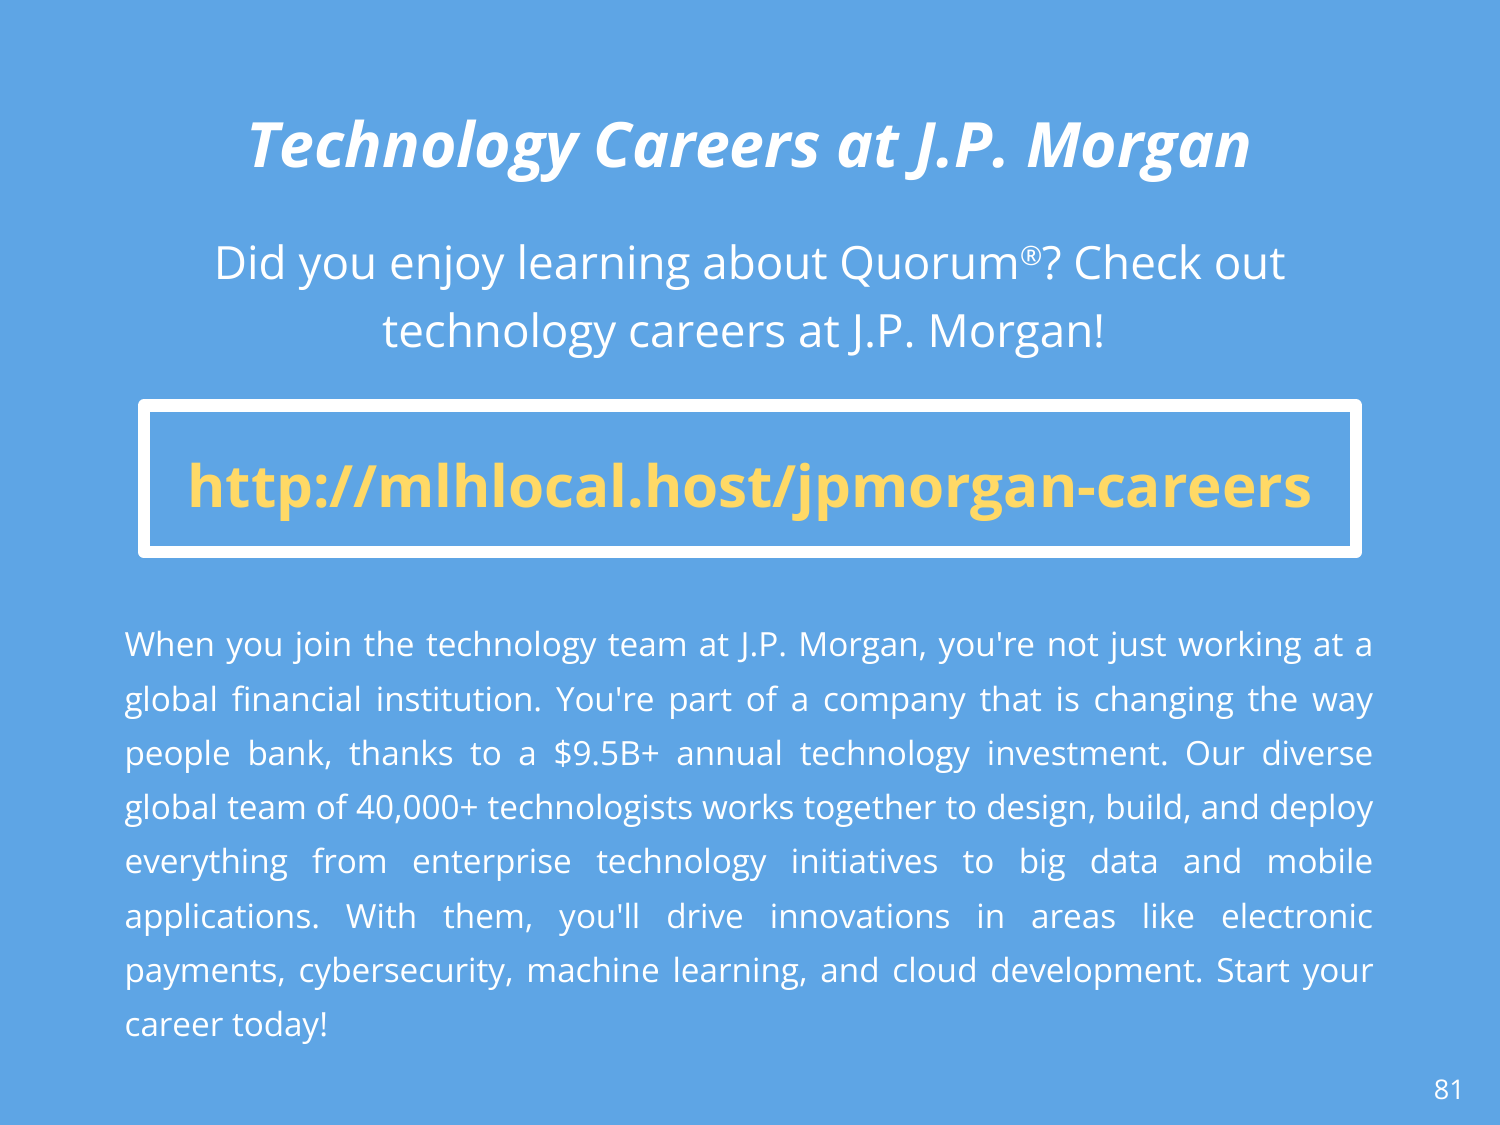

# Technology Careers at J.P. Morgan

Did you enjoy learning about Quorum®? Check out technology careers at J.P. Morgan!

http://mlhlocal.host/jpmorgan-careers
When you join the technology team at J.P. Morgan, you're not just working at a global financial institution. You're part of a company that is changing the way people bank, thanks to a $9.5B+ annual technology investment. Our diverse global team of 40,000+ technologists works together to design, build, and deploy everything from enterprise technology initiatives to big data and mobile applications. With them, you'll drive innovations in areas like electronic payments, cybersecurity, machine learning, and cloud development. Start your career today!
81